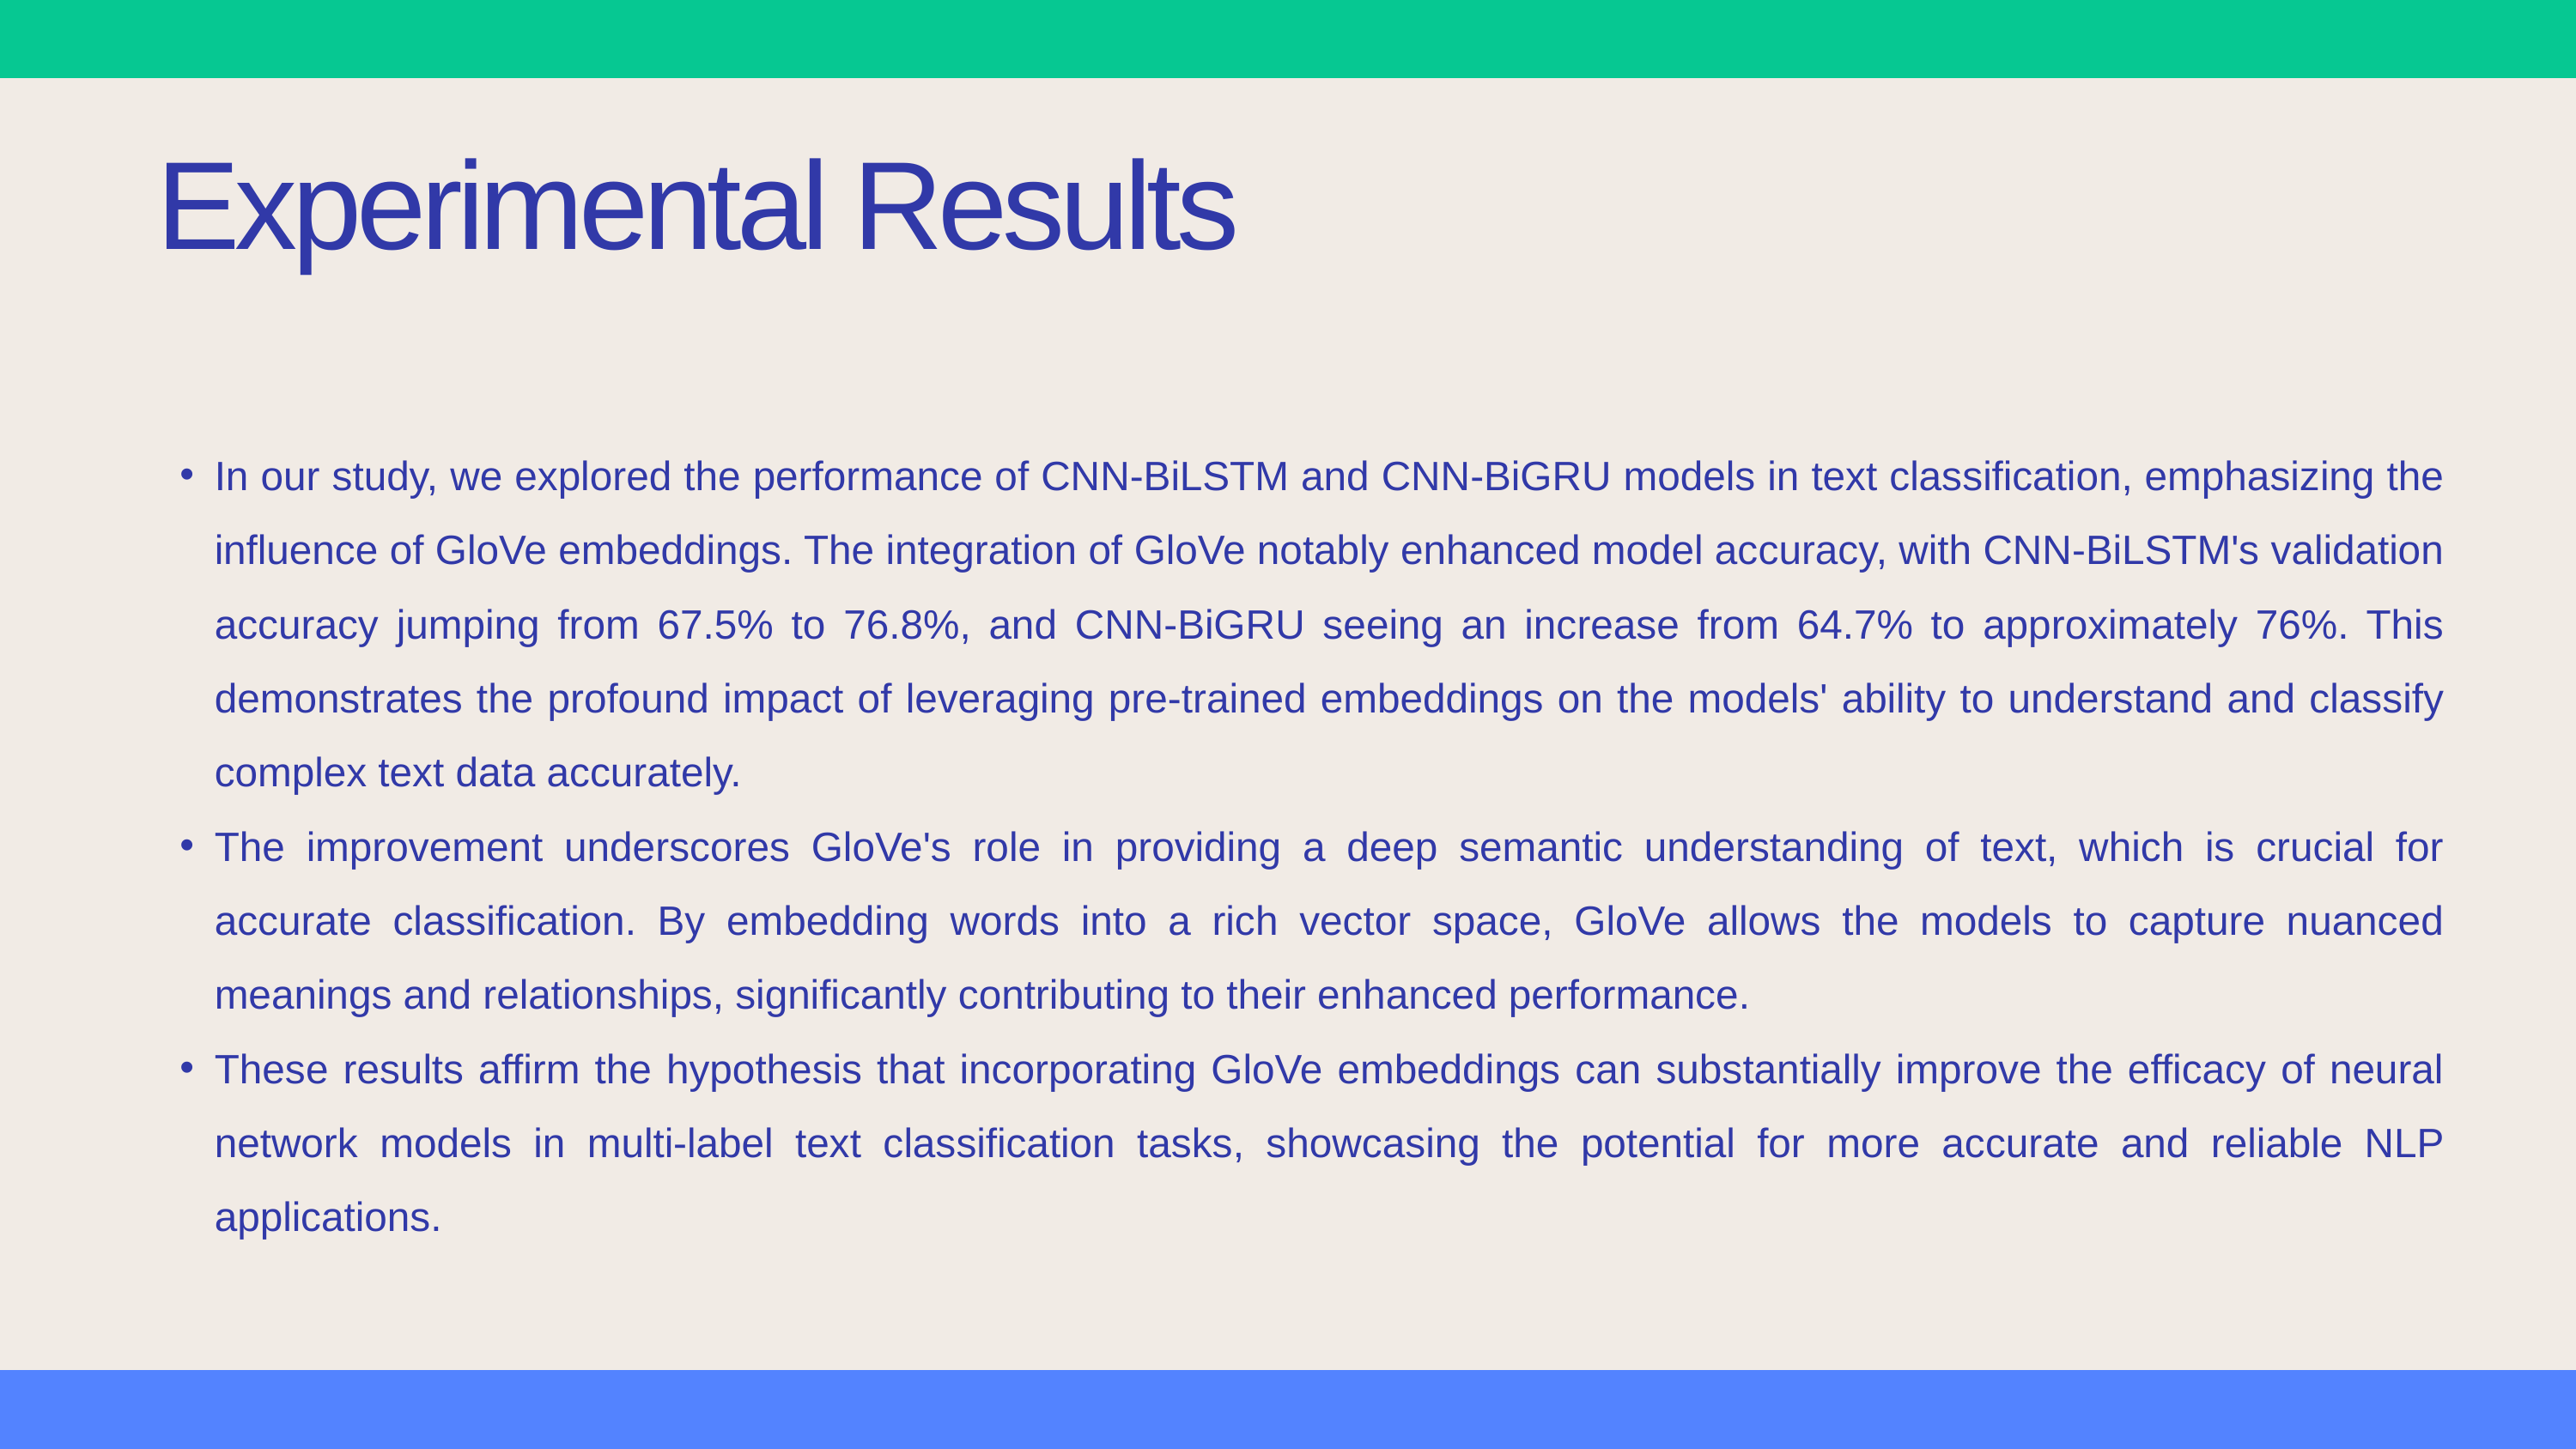

Experimental Results
In our study, we explored the performance of CNN-BiLSTM and CNN-BiGRU models in text classification, emphasizing the influence of GloVe embeddings. The integration of GloVe notably enhanced model accuracy, with CNN-BiLSTM's validation accuracy jumping from 67.5% to 76.8%, and CNN-BiGRU seeing an increase from 64.7% to approximately 76%. This demonstrates the profound impact of leveraging pre-trained embeddings on the models' ability to understand and classify complex text data accurately.
The improvement underscores GloVe's role in providing a deep semantic understanding of text, which is crucial for accurate classification. By embedding words into a rich vector space, GloVe allows the models to capture nuanced meanings and relationships, significantly contributing to their enhanced performance.
These results affirm the hypothesis that incorporating GloVe embeddings can substantially improve the efficacy of neural network models in multi-label text classification tasks, showcasing the potential for more accurate and reliable NLP applications.